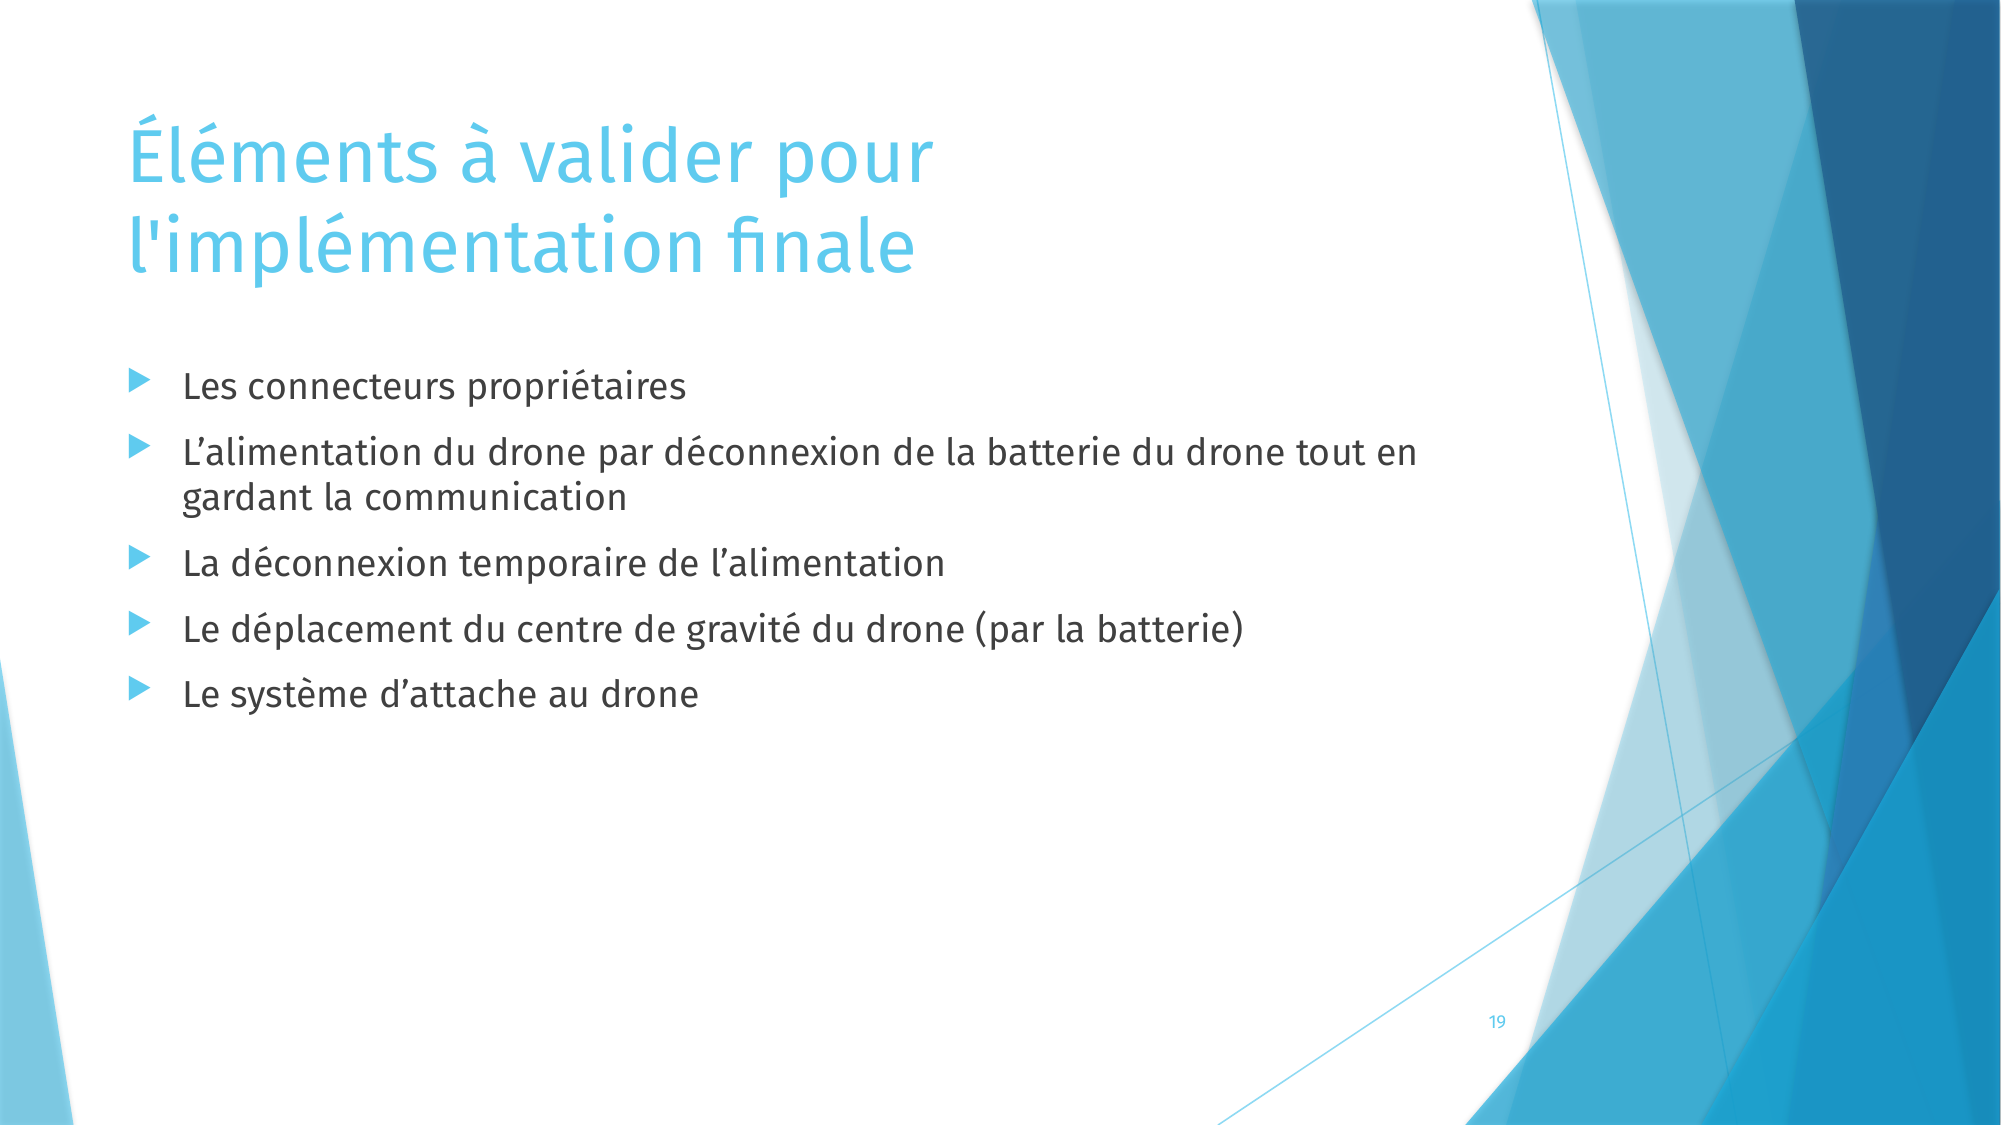

# Éléments à valider pour l'implémentation finale
Les connecteurs propriétaires
L’alimentation du drone par déconnexion de la batterie du drone tout en gardant la communication
La déconnexion temporaire de l’alimentation
Le déplacement du centre de gravité du drone (par la batterie)
Le système d’attache au drone
19